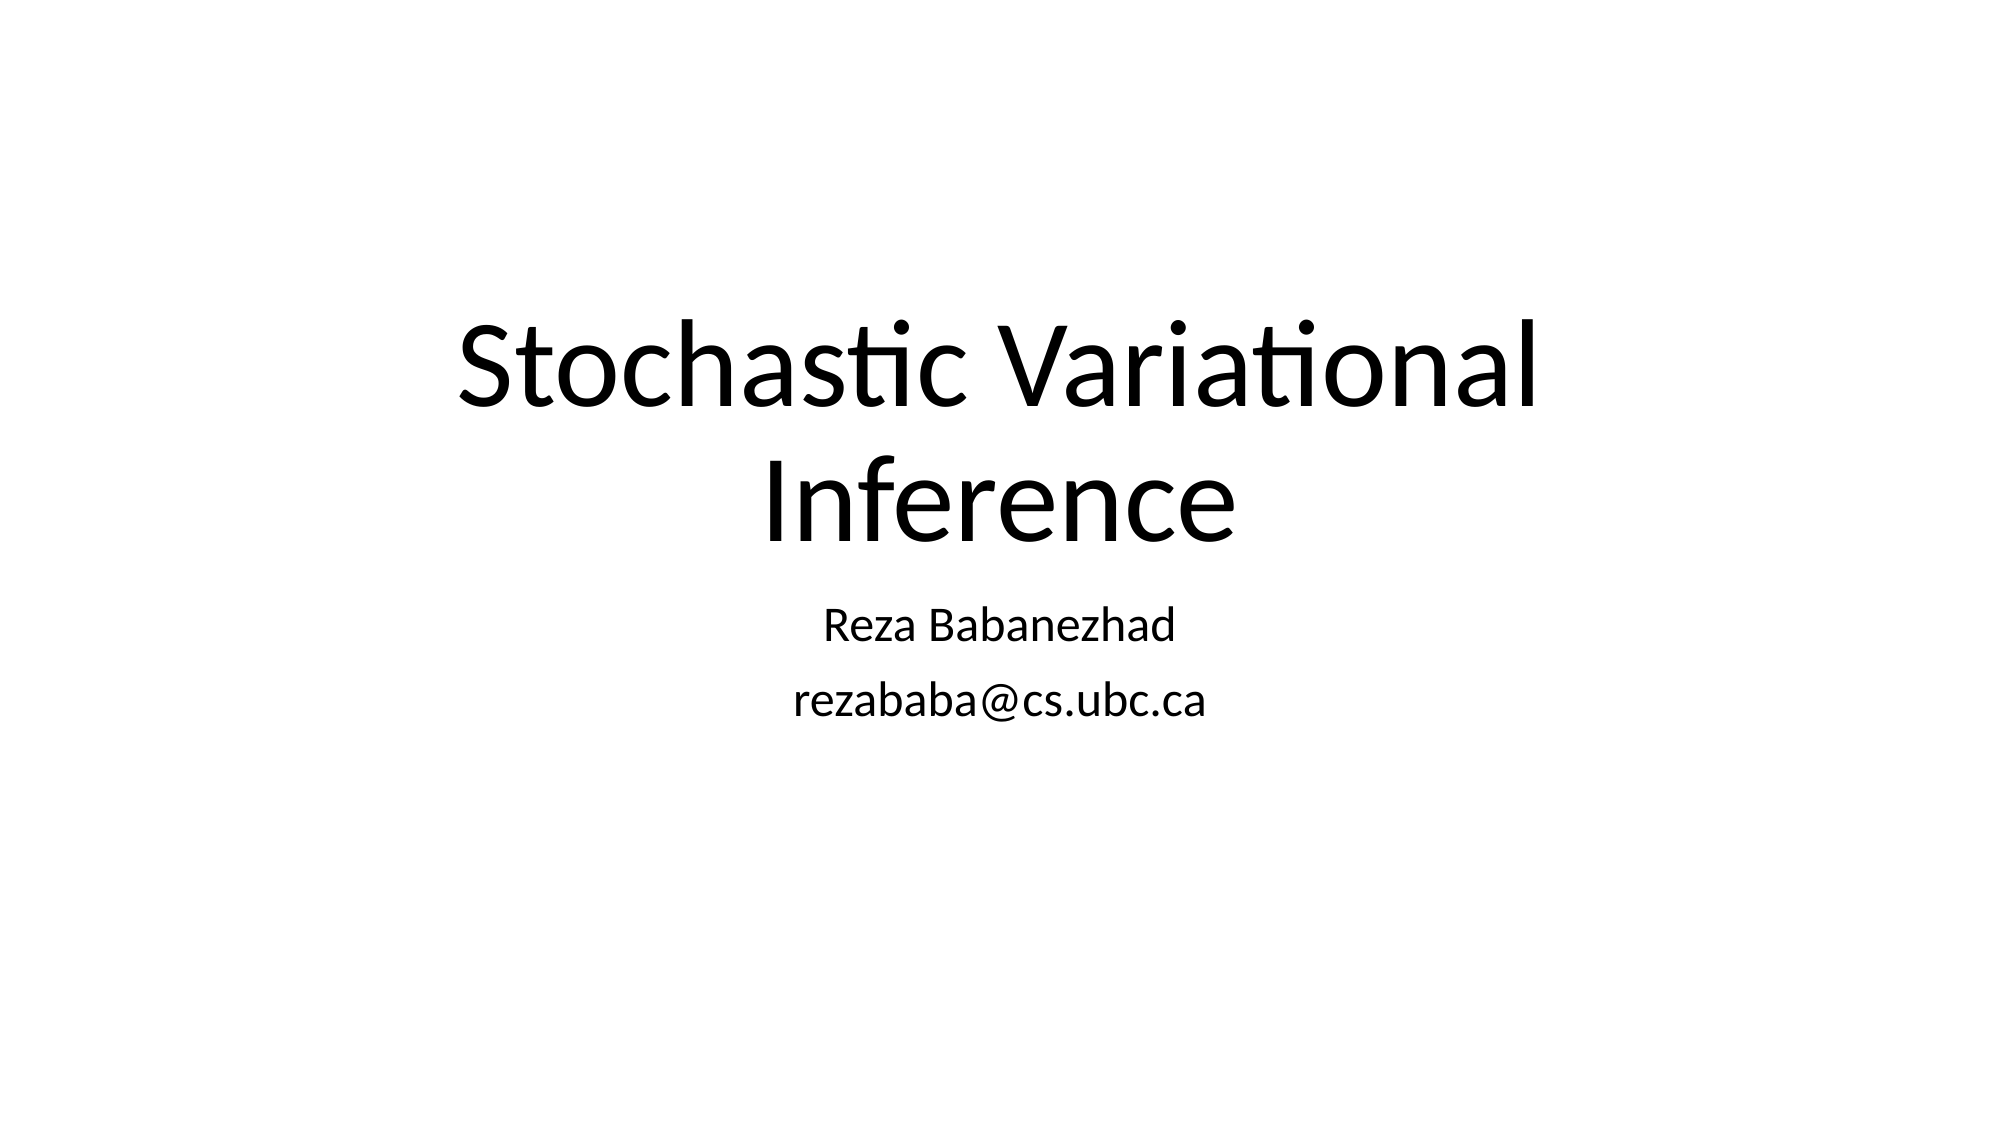

# Stochastic Variational Inference
Reza Babanezhad
rezababa@cs.ubc.ca